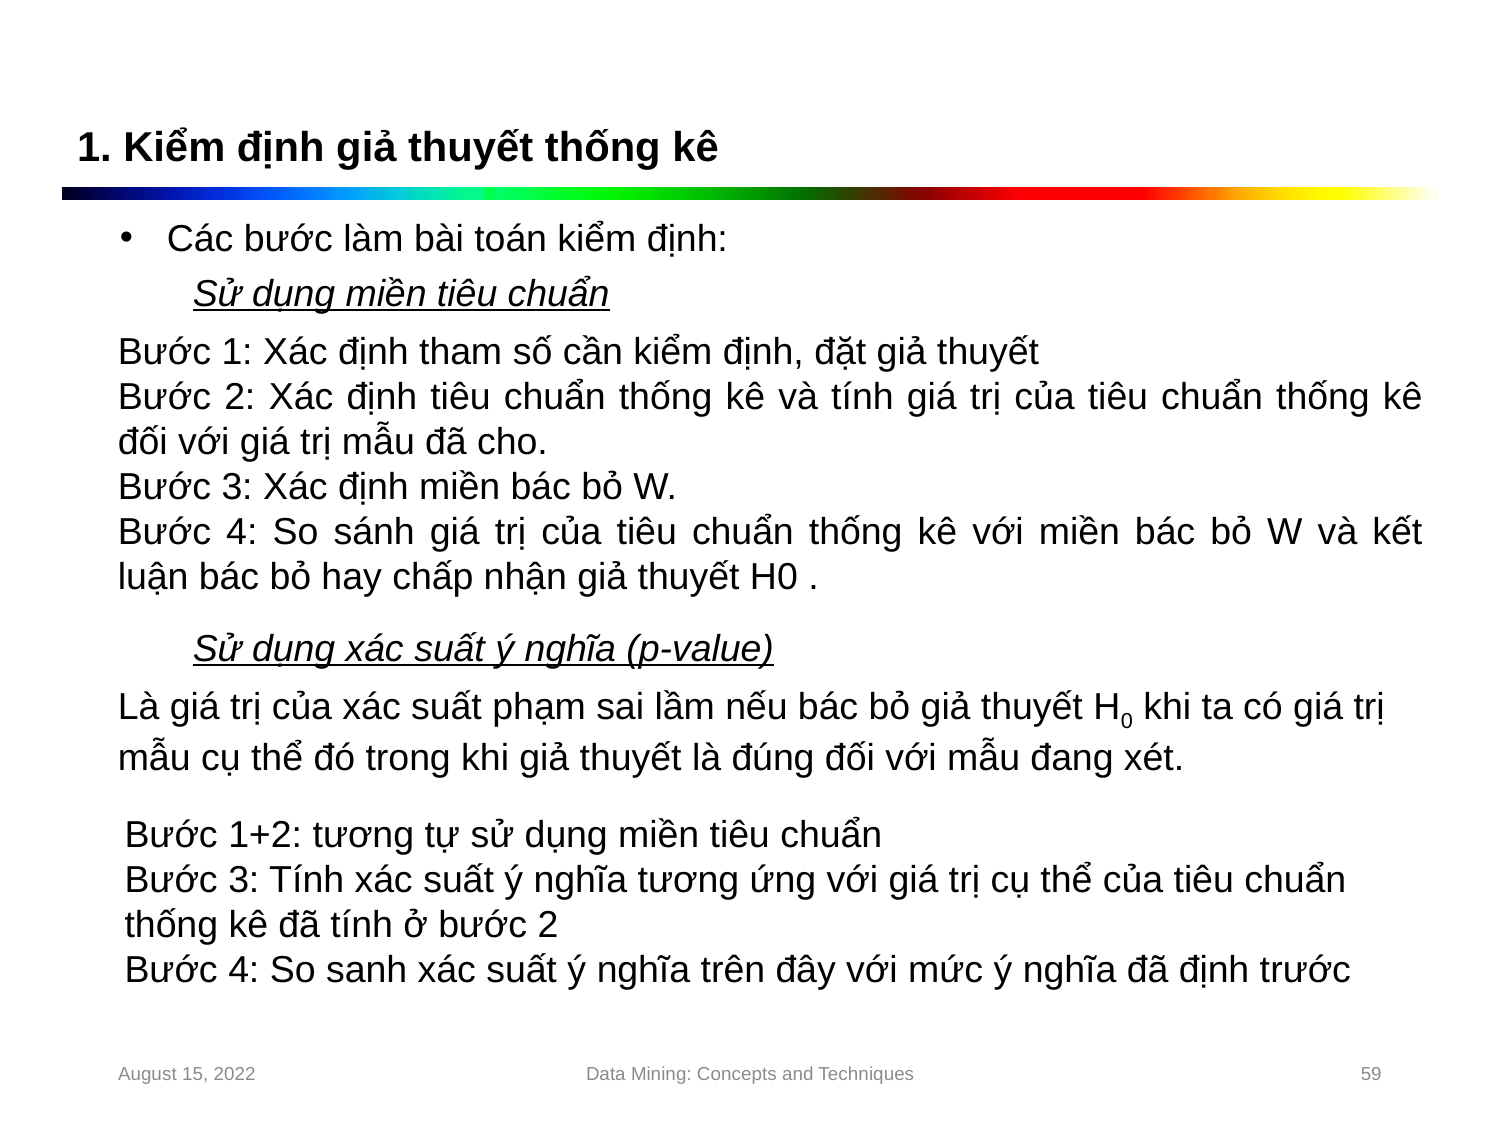

1. Kiểm định giả thuyết thống kê
Các bước làm bài toán kiểm định:
Sử dụng miền tiêu chuẩn
Bước 1: Xác định tham số cần kiểm định, đặt giả thuyết
Bước 2: Xác định tiêu chuẩn thống kê và tính giá trị của tiêu chuẩn thống kê đối với giá trị mẫu đã cho.
Bước 3: Xác định miền bác bỏ W.
Bước 4: So sánh giá trị của tiêu chuẩn thống kê với miền bác bỏ W và kết luận bác bỏ hay chấp nhận giả thuyết H0 .
Sử dụng xác suất ý nghĩa (p-value)
Là giá trị của xác suất phạm sai lầm nếu bác bỏ giả thuyết H0 khi ta có giá trị mẫu cụ thể đó trong khi giả thuyết là đúng đối với mẫu đang xét.
Bước 1+2: tương tự sử dụng miền tiêu chuẩn
Bước 3: Tính xác suất ý nghĩa tương ứng với giá trị cụ thể của tiêu chuẩn thống kê đã tính ở bước 2
Bước 4: So sanh xác suất ý nghĩa trên đây với mức ý nghĩa đã định trước
August 15, 2022
Data Mining: Concepts and Techniques
59